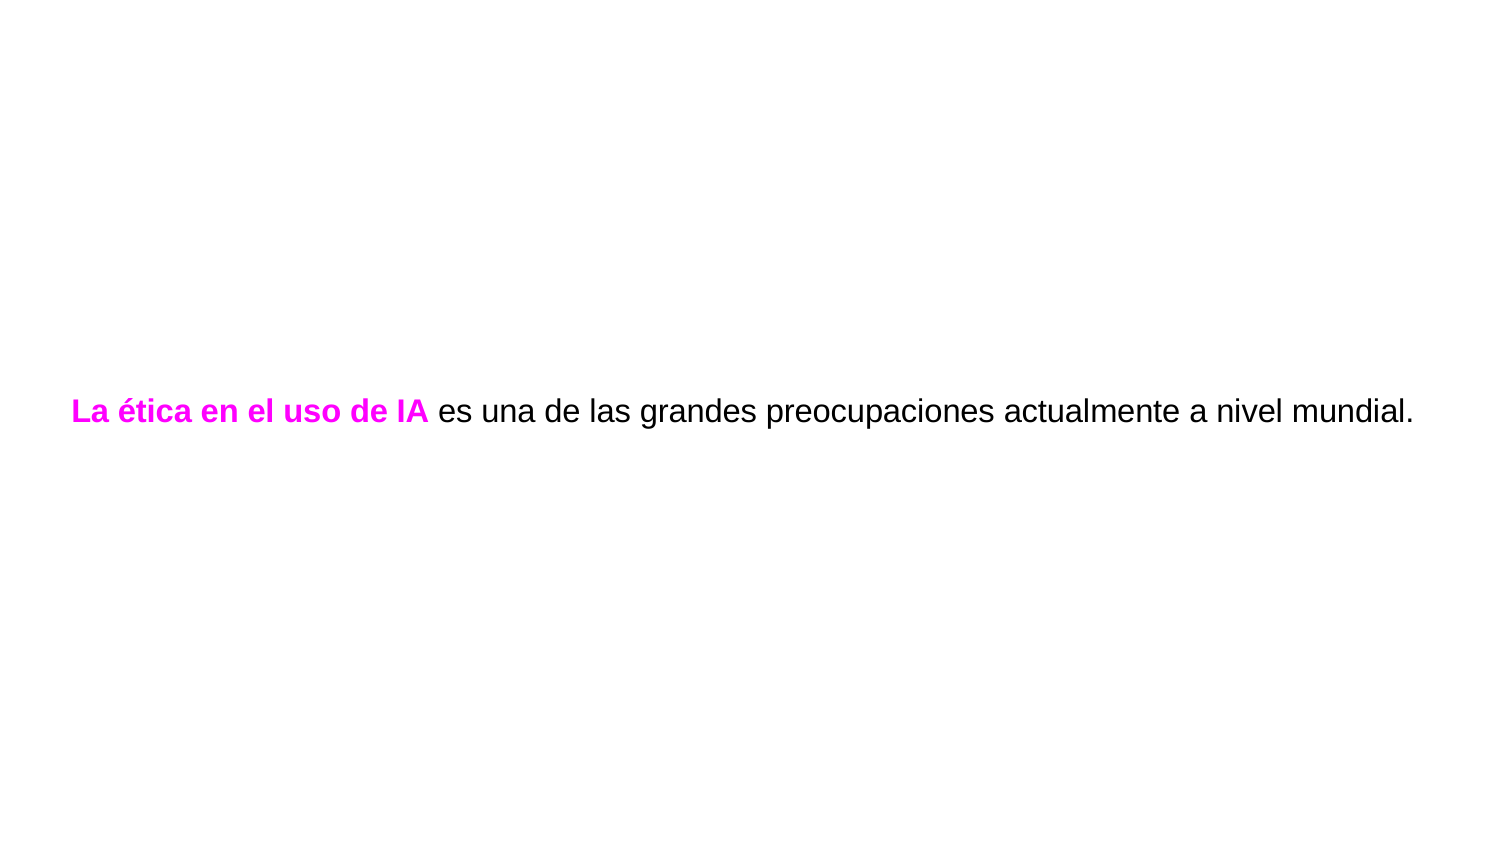

# La ética en el uso de IA es una de las grandes preocupaciones actualmente a nivel mundial.